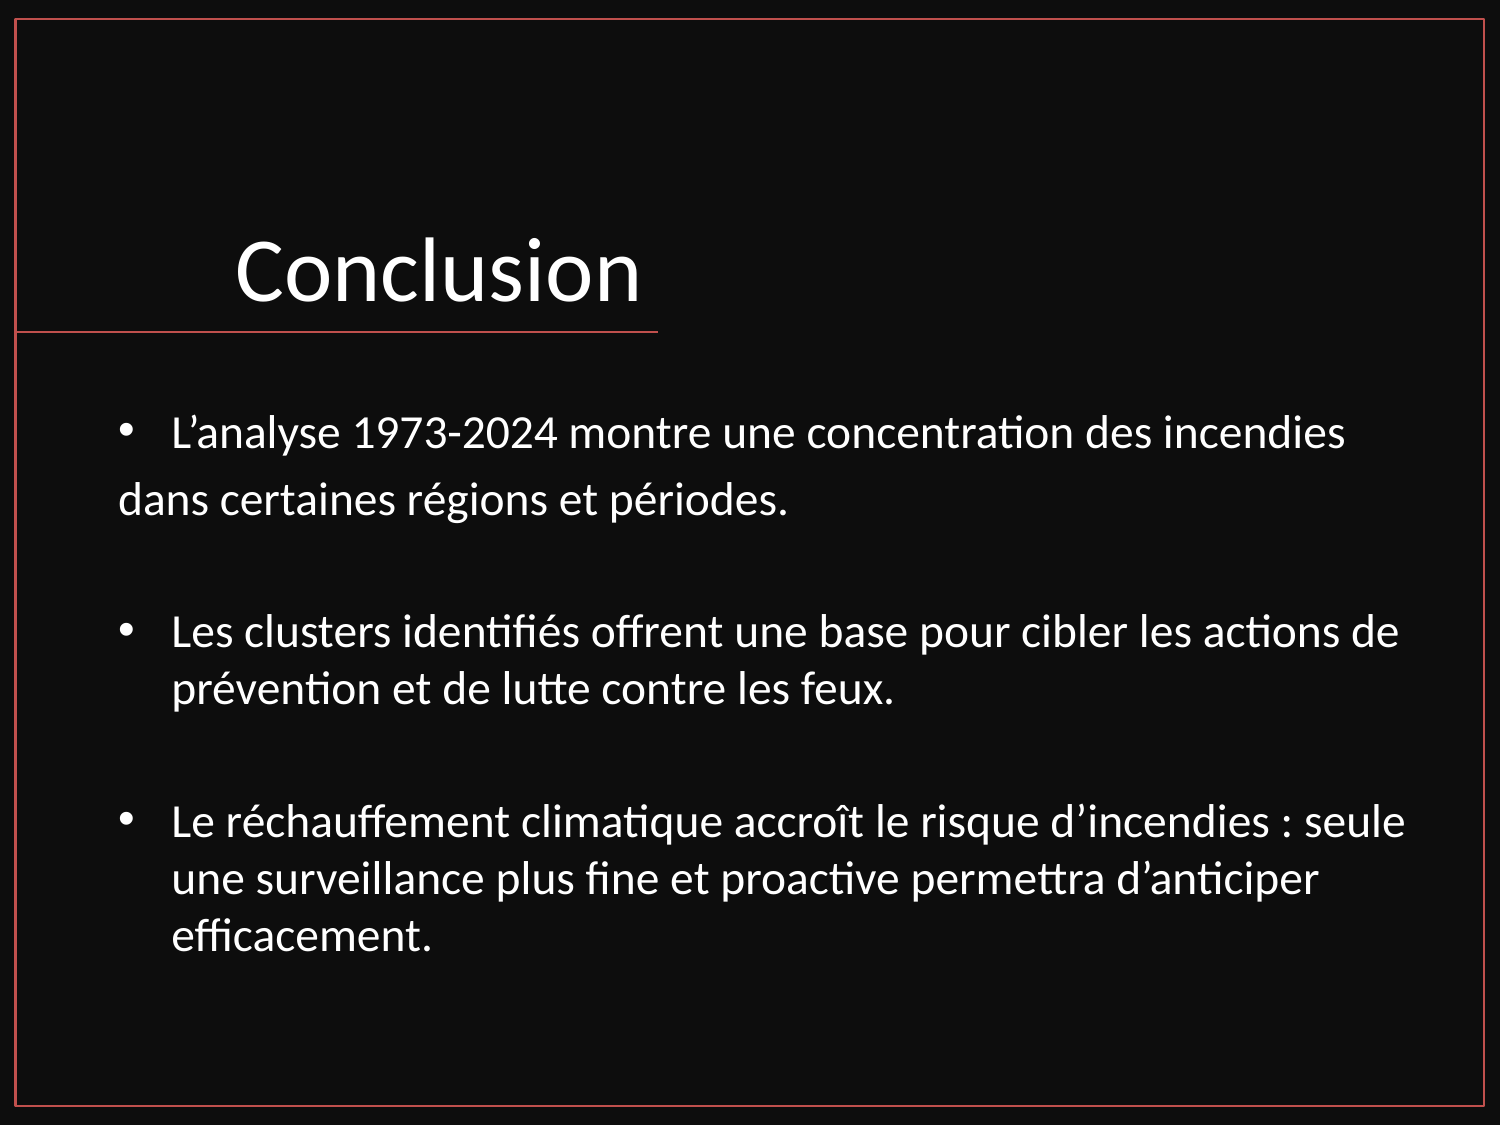

# Conclusion
L’analyse 1973-2024 montre une concentration des incendies
dans certaines régions et périodes.

Les clusters identifiés offrent une base pour cibler les actions de prévention et de lutte contre les feux.

Le réchauffement climatique accroît le risque d’incendies : seule une surveillance plus fine et proactive permettra d’anticiper efficacement.